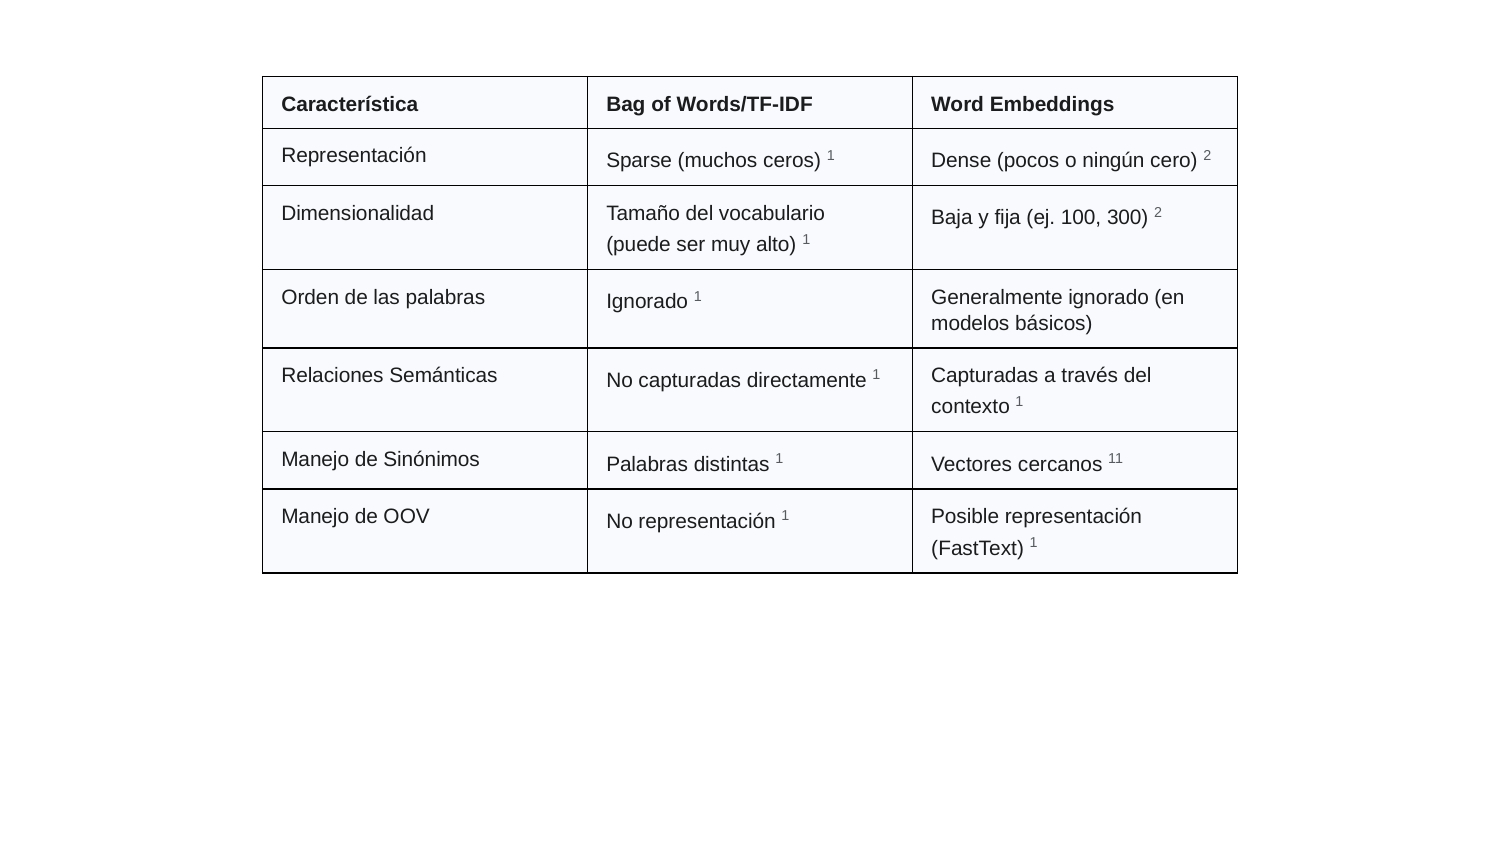

| Característica | Bag of Words/TF-IDF | Word Embeddings |
| --- | --- | --- |
| Representación | Sparse (muchos ceros) 1 | Dense (pocos o ningún cero) 2 |
| Dimensionalidad | Tamaño del vocabulario (puede ser muy alto) 1 | Baja y fija (ej. 100, 300) 2 |
| Orden de las palabras | Ignorado 1 | Generalmente ignorado (en modelos básicos) |
| Relaciones Semánticas | No capturadas directamente 1 | Capturadas a través del contexto 1 |
| Manejo de Sinónimos | Palabras distintas 1 | Vectores cercanos 11 |
| Manejo de OOV | No representación 1 | Posible representación (FastText) 1 |